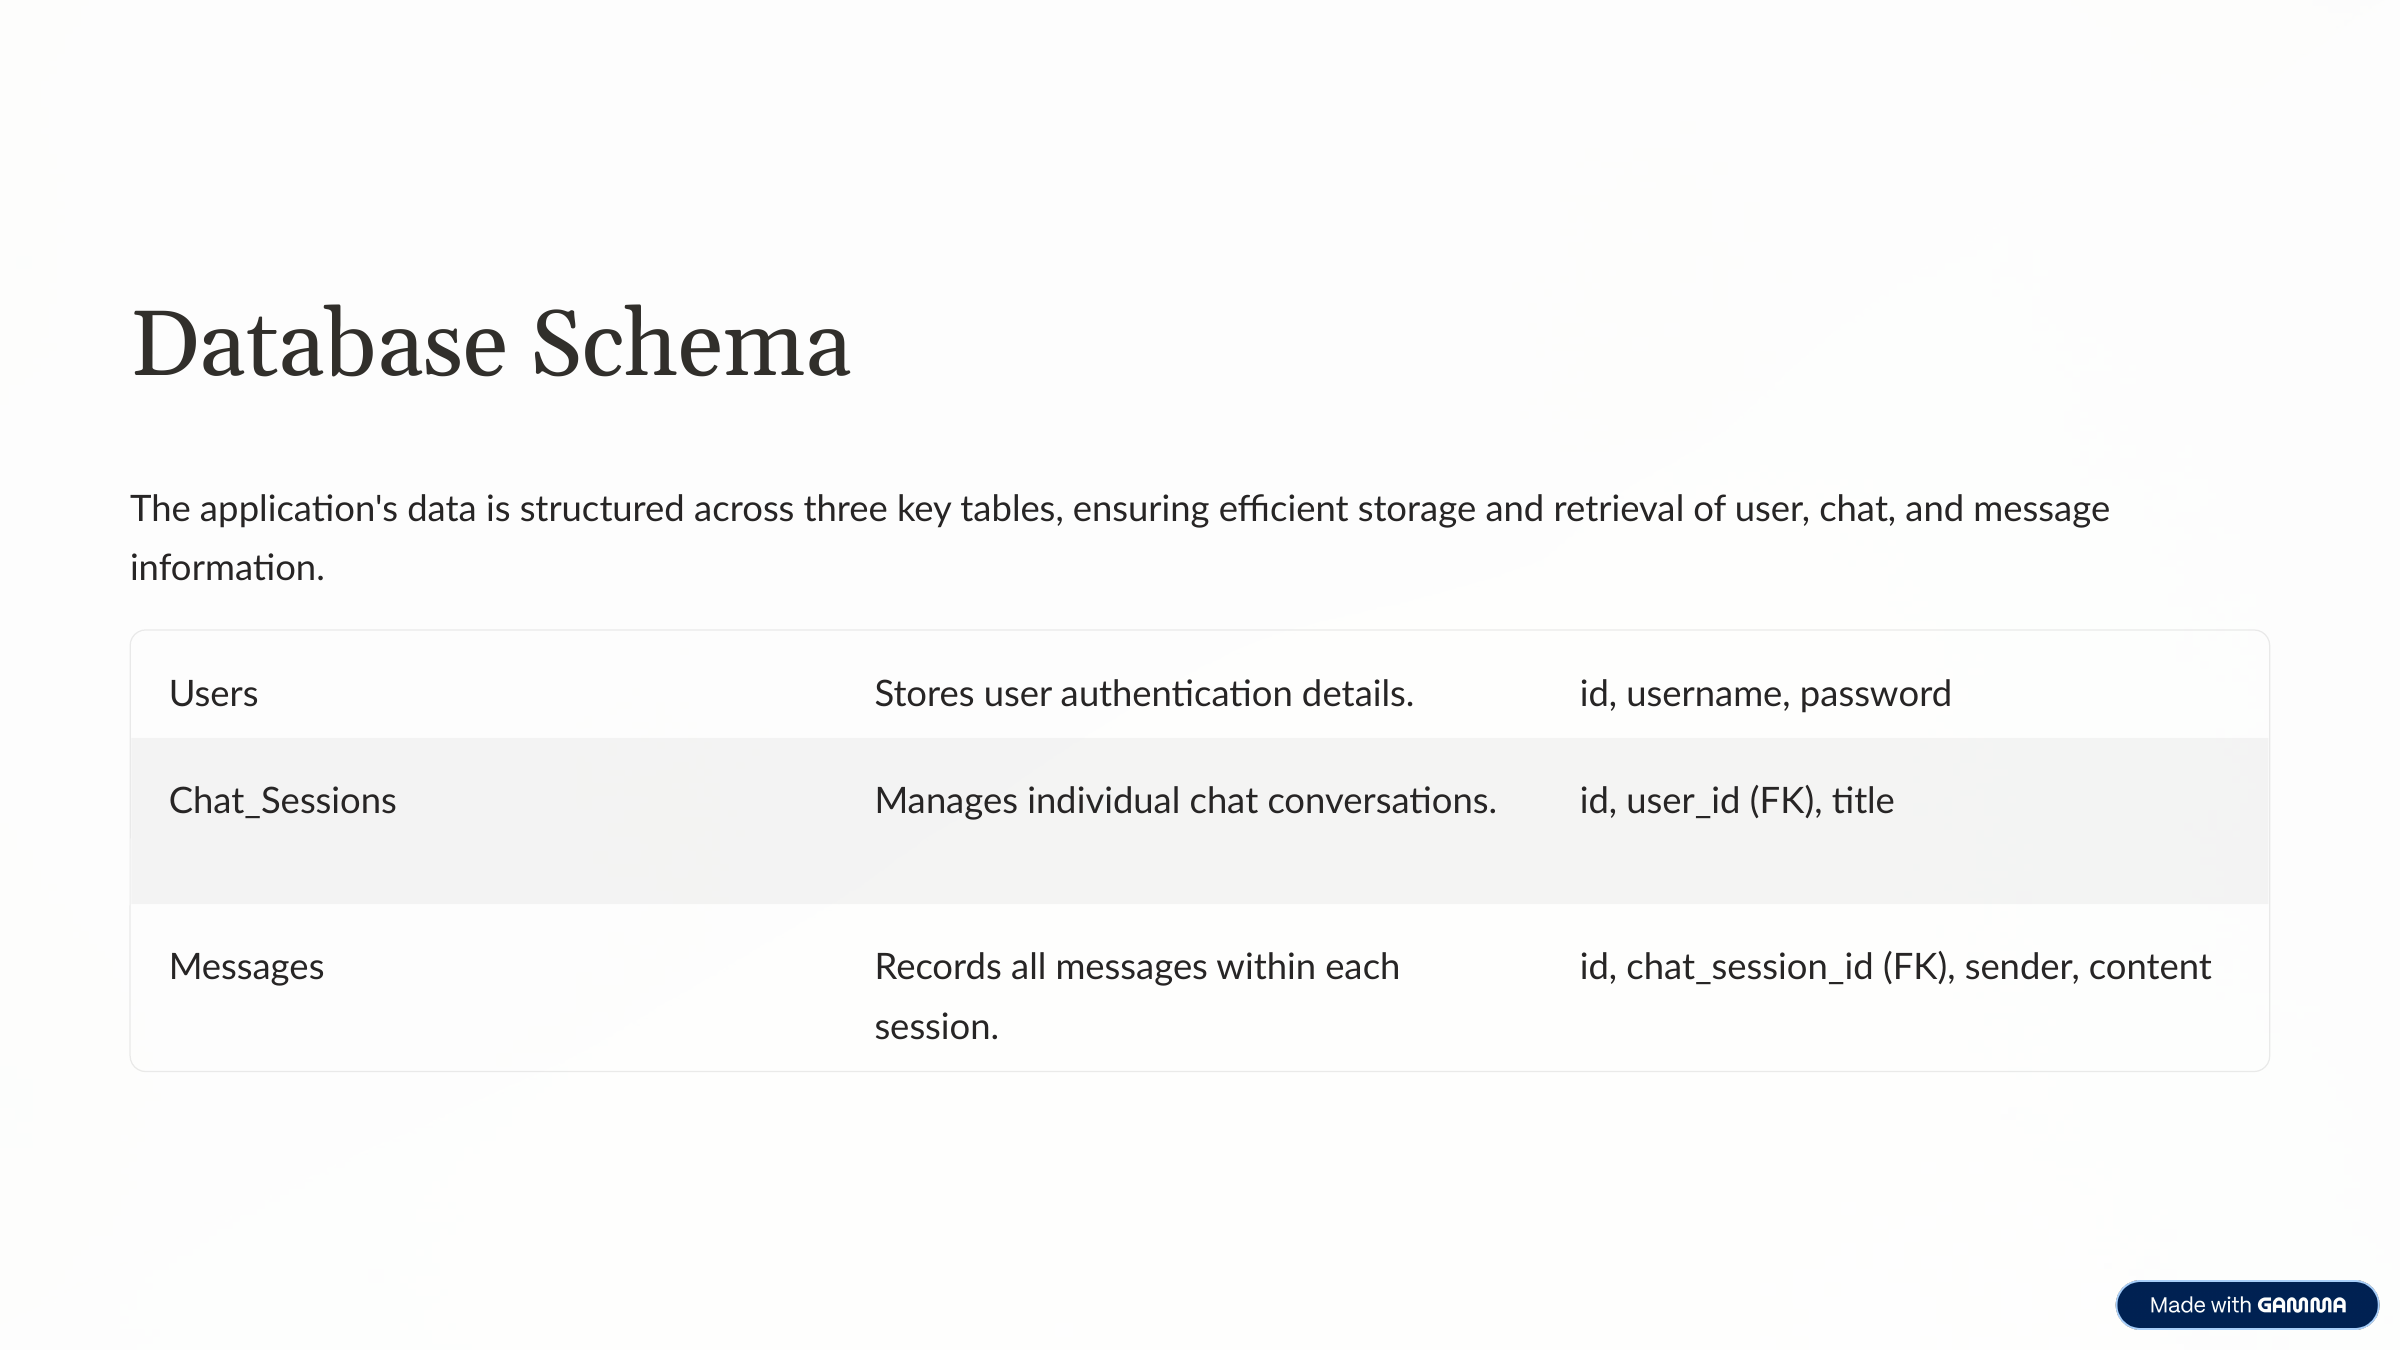

Database Schema
The application's data is structured across three key tables, ensuring efficient storage and retrieval of user, chat, and message information.

Users
Stores user authentication details.
id, username, password

Chat_Sessions
Manages individual chat conversations.
id, user_id (FK), title

Messages
Records all messages within each session.
id, chat_session_id (FK), sender, content